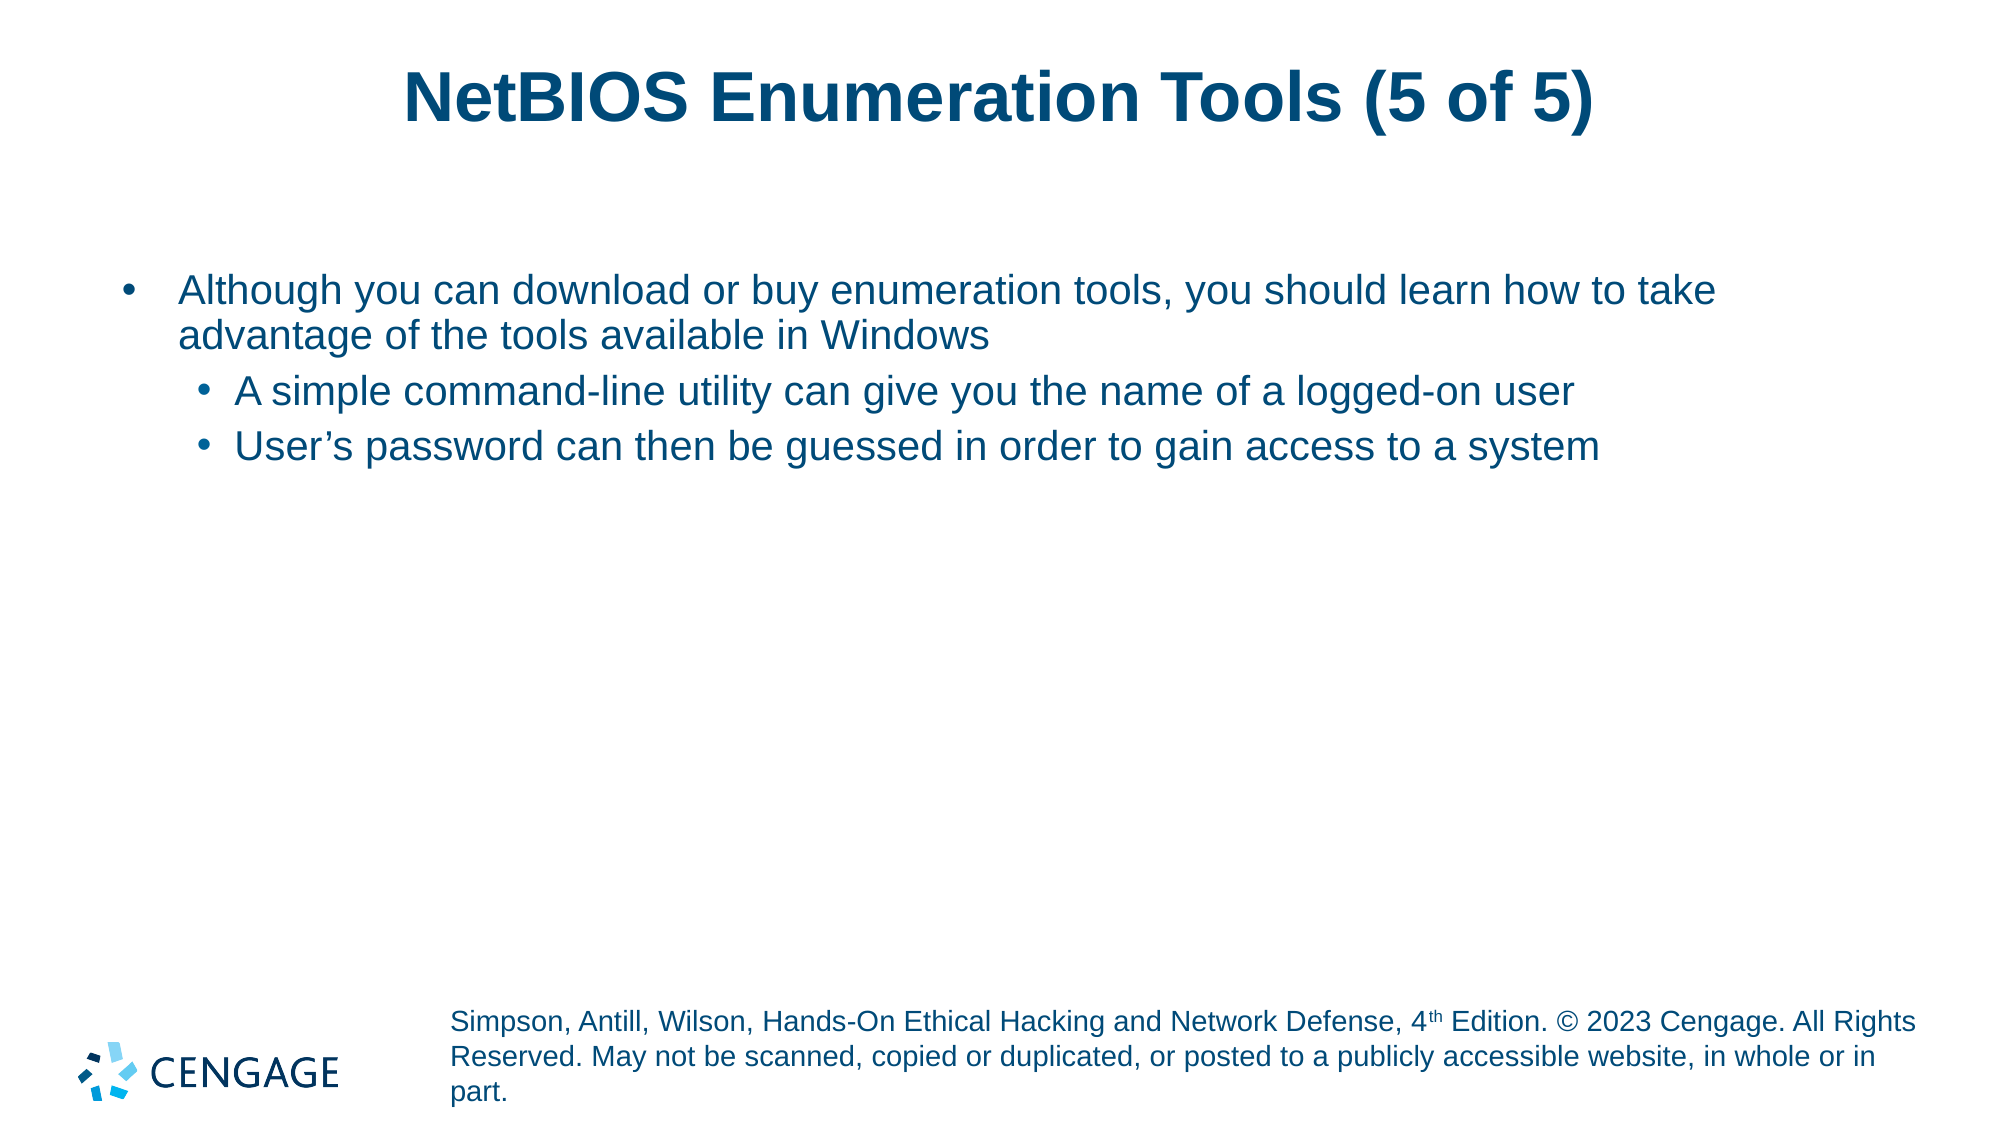

# NetBIOS Enumeration Tools (5 of 5)
Although you can download or buy enumeration tools, you should learn how to take advantage of the tools available in Windows
A simple command-line utility can give you the name of a logged-on user
User’s password can then be guessed in order to gain access to a system